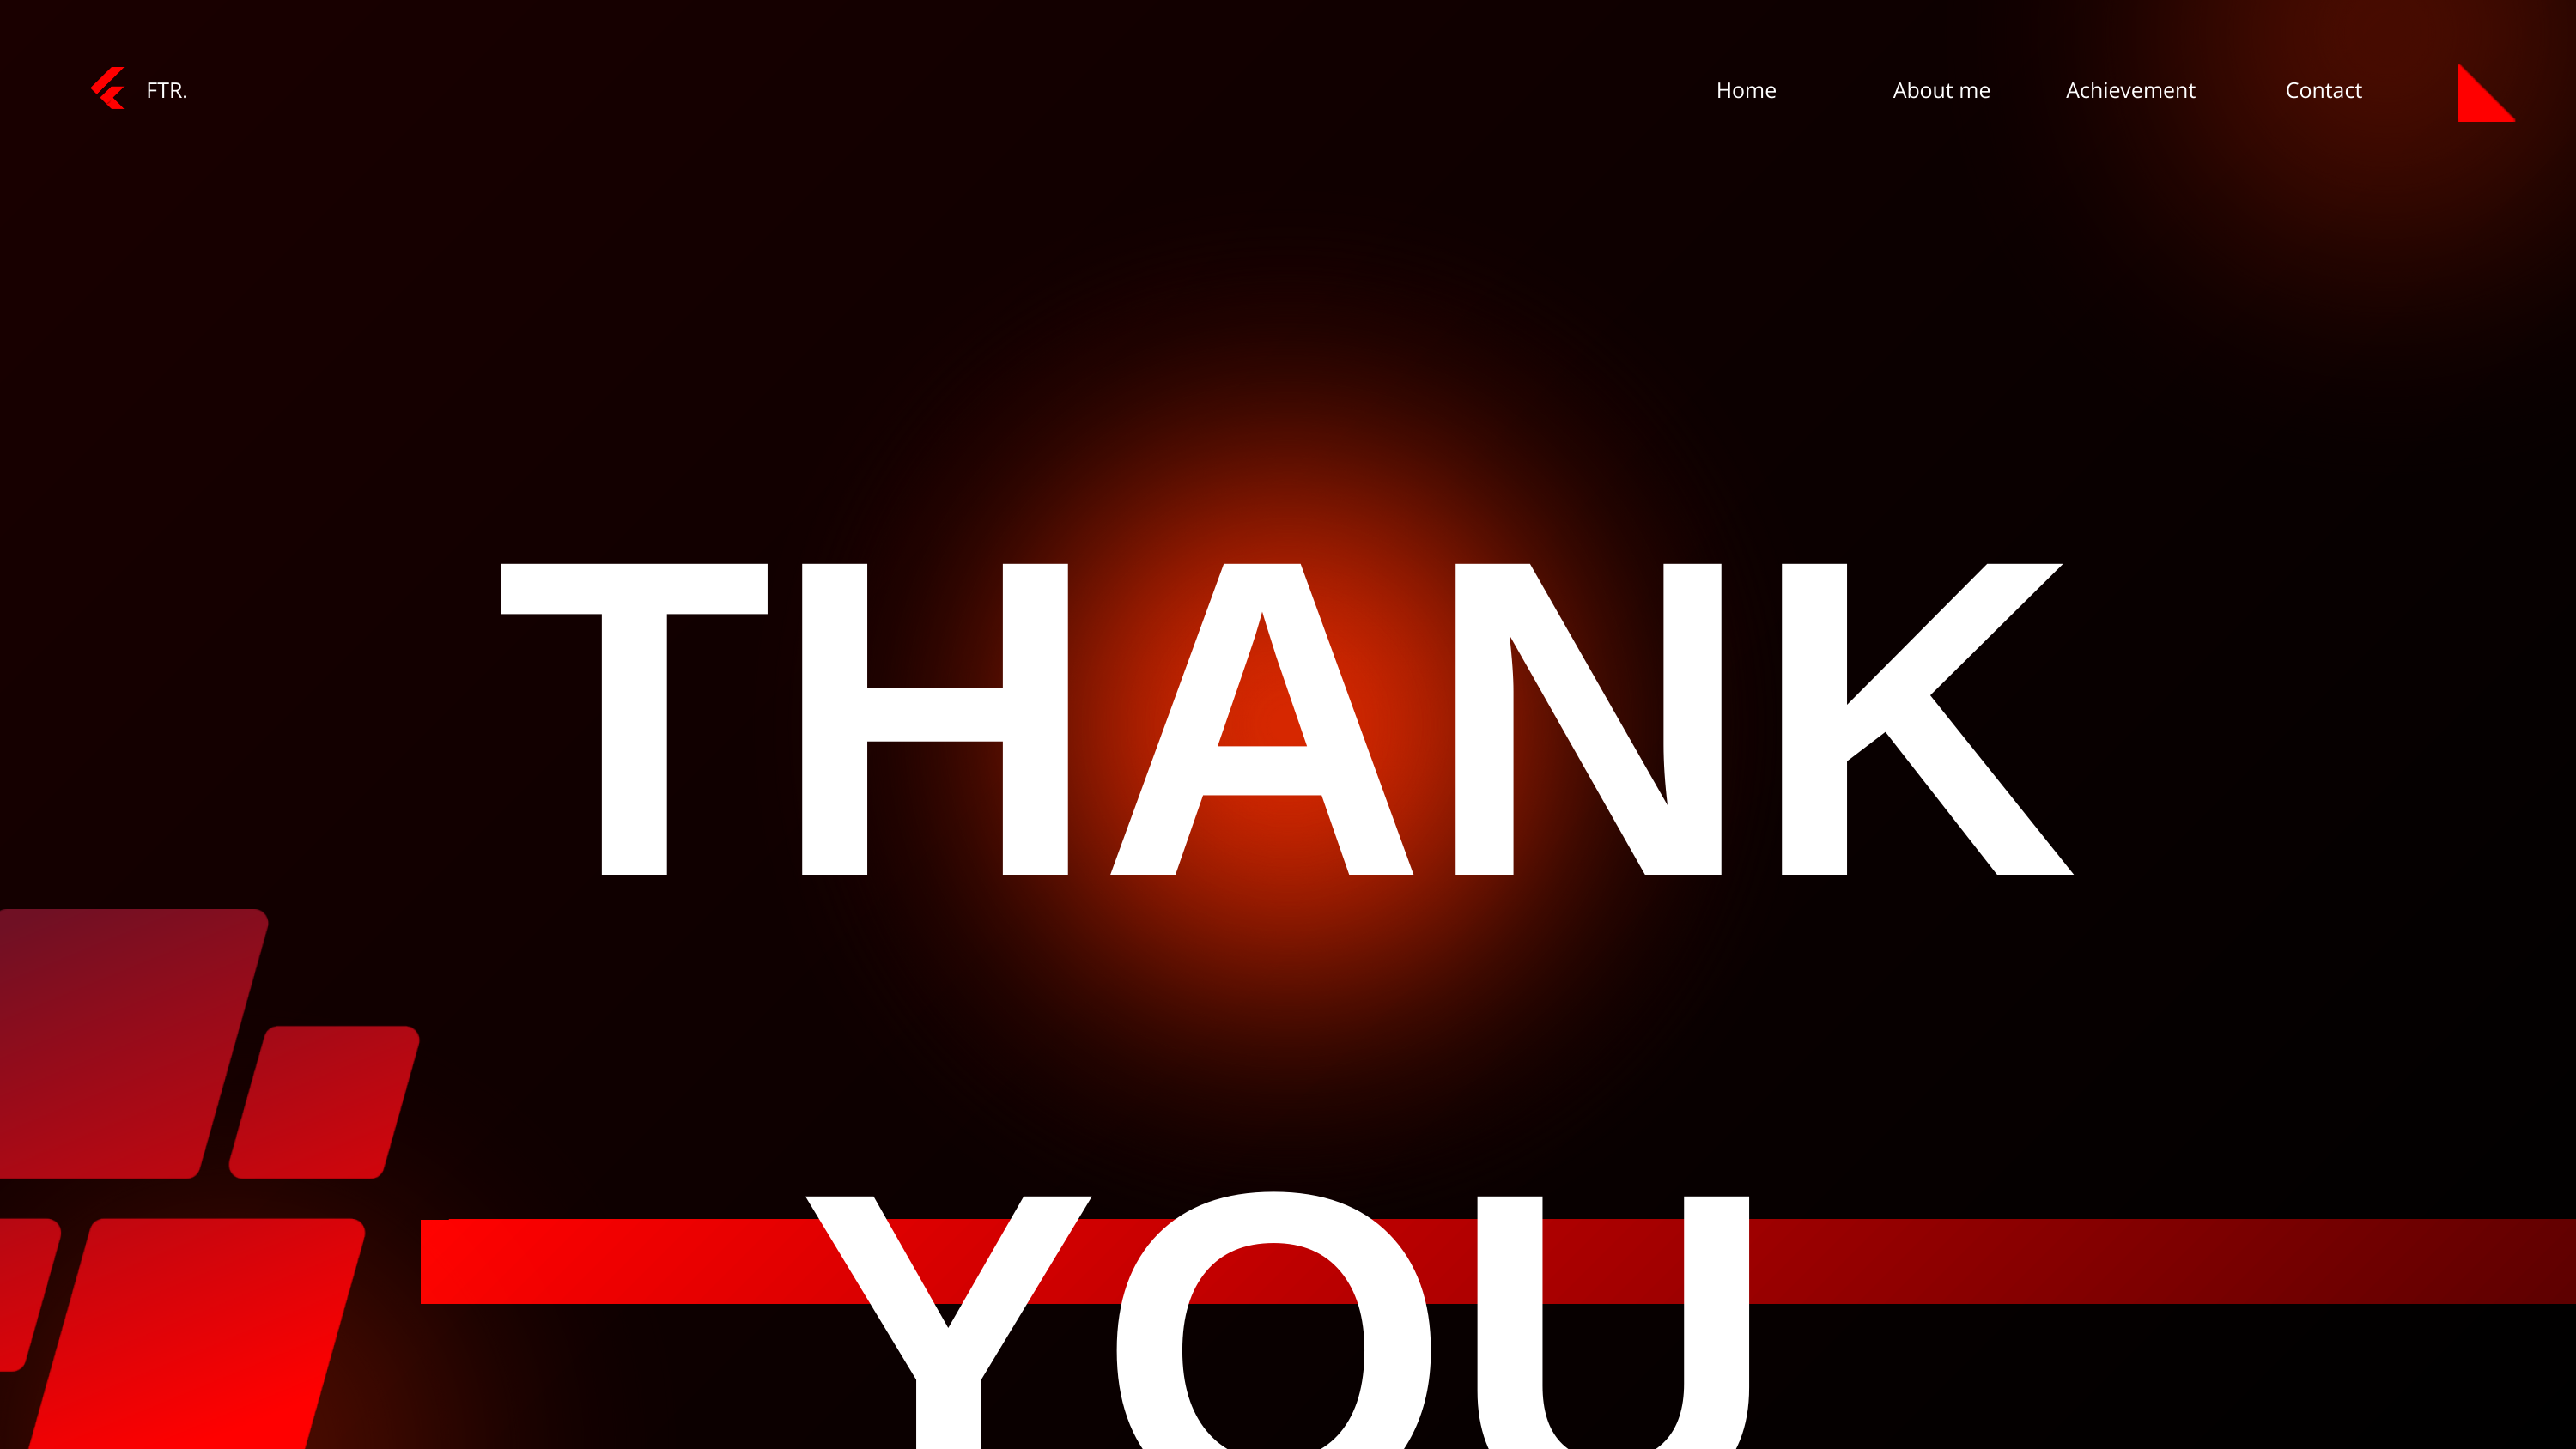

FTR.
Home
About me
Achievement
Contact

THANK YOU